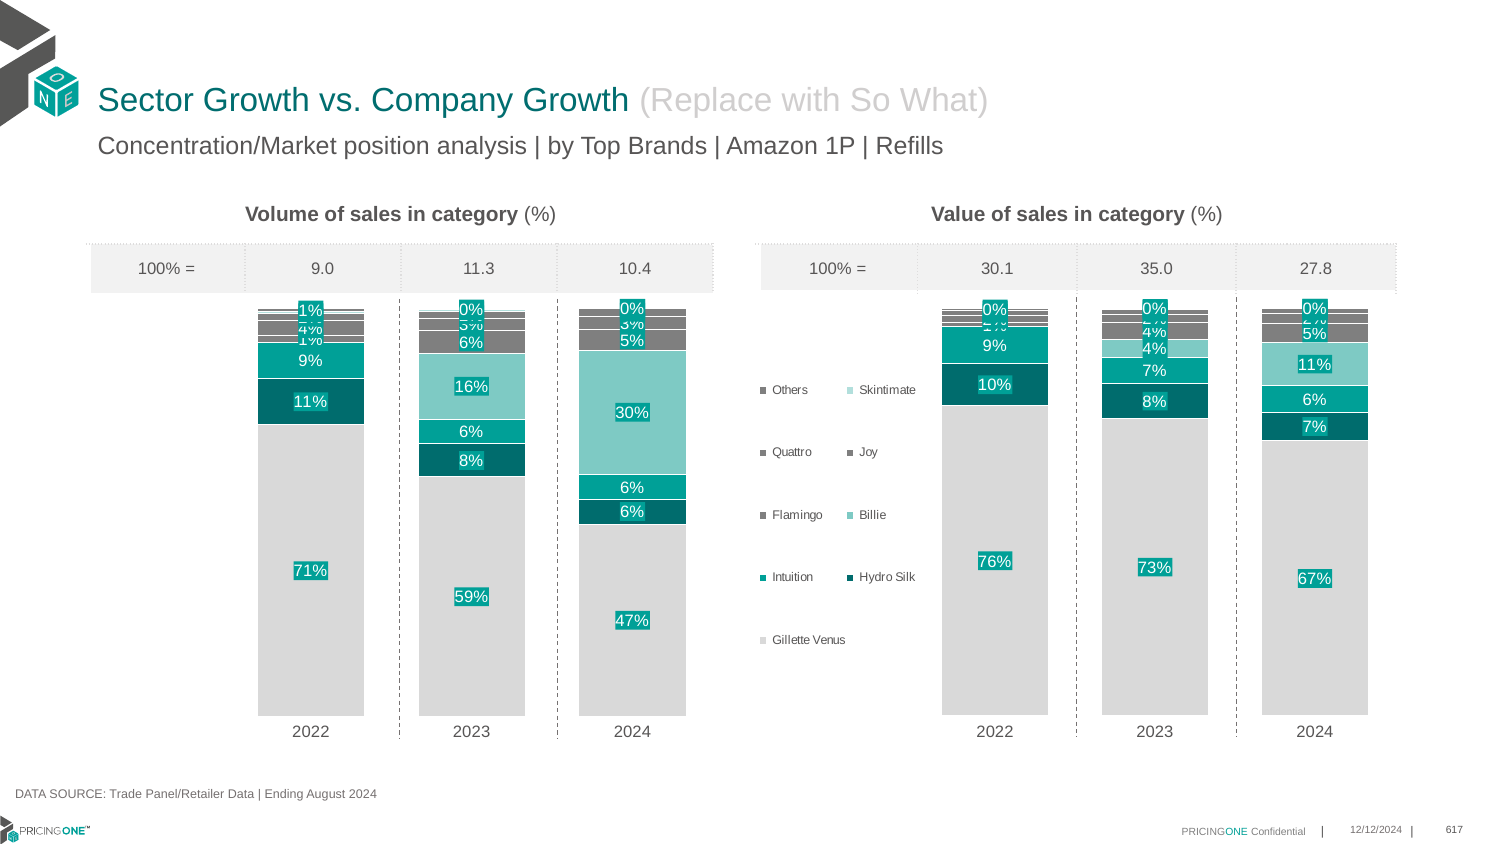

# Sector Growth vs. Company Growth (Replace with So What)
Concentration/Market position analysis | by Top Brands | Amazon 1P | Refills
| Volume of sales in category (%) |  |  |  |
| --- | --- | --- | --- |
| 100% = | 9.0 | 11.3 | 10.4 |
| Value of sales in category (%) |  |  |  |
| --- | --- | --- | --- |
| 100% = | 30.1 | 35.0 | 27.8 |

### Chart

| Category | Gillette Venus | Hydro Silk | Intuition | Billie | Flamingo | Joy | Quattro | Skintimate | Others |
|---|---|---|---|---|---|---|---|---|---|
| 2022 | 0.7142854598598612 | 0.1130615697365918 | 0.08931129799785459 | 0.0 | 0.014862286202974171 | 0.03707968988223597 | 0.01714149660060823 | 0.005252112883471639 | 0.009006086836402315 |
| 2023 | 0.5866991639437463 | 0.08076724548485344 | 0.06053965155552748 | 0.16079239665229655 | 0.05654229835563506 | 0.02968510372771288 | 0.01637017648676418 | 0.004459930944321453 | 0.004144032849142599 |
| 2024 | 0.4710196975210693 | 0.061488010747909806 | 0.059885512989872304 | 0.3047025096952272 | 0.04974691131247037 | 0.03352043937350309 | 0.01835567286232869 | 0.0005444593731691927 | 0.0007367861244499797 |

### Chart

| Category | Gillette Venus | Hydro Silk | Intuition | Billie | Flamingo | Joy | Quattro | Skintimate | Others |
|---|---|---|---|---|---|---|---|---|---|
| 2022 | 0.7607461116773558 | 0.10274172848512796 | 0.09012782220016977 | 0.0 | 0.010209230030382089 | 0.017787164232854084 | 0.011751364778134824 | 0.001882611658340911 | 0.004753966937634519 |
| 2023 | 0.7297512718067122 | 0.08434576688236949 | 0.06544797037853778 | 0.0431481717324388 | 0.0418709584328975 | 0.0197231449655403 | 0.011605654615297565 | 0.0016903166246325953 | 0.0024167445615738215 |
| 2024 | 0.6741140817173452 | 0.07081285396286618 | 0.06464054382377203 | 0.1059930314064537 | 0.04658566903272727 | 0.02481534391133303 | 0.012273916174896515 | 0.00026140399164182655 | 0.0005031559789642359 |
DATA SOURCE: Trade Panel/Retailer Data | Ending August 2024

12/12/2024
617